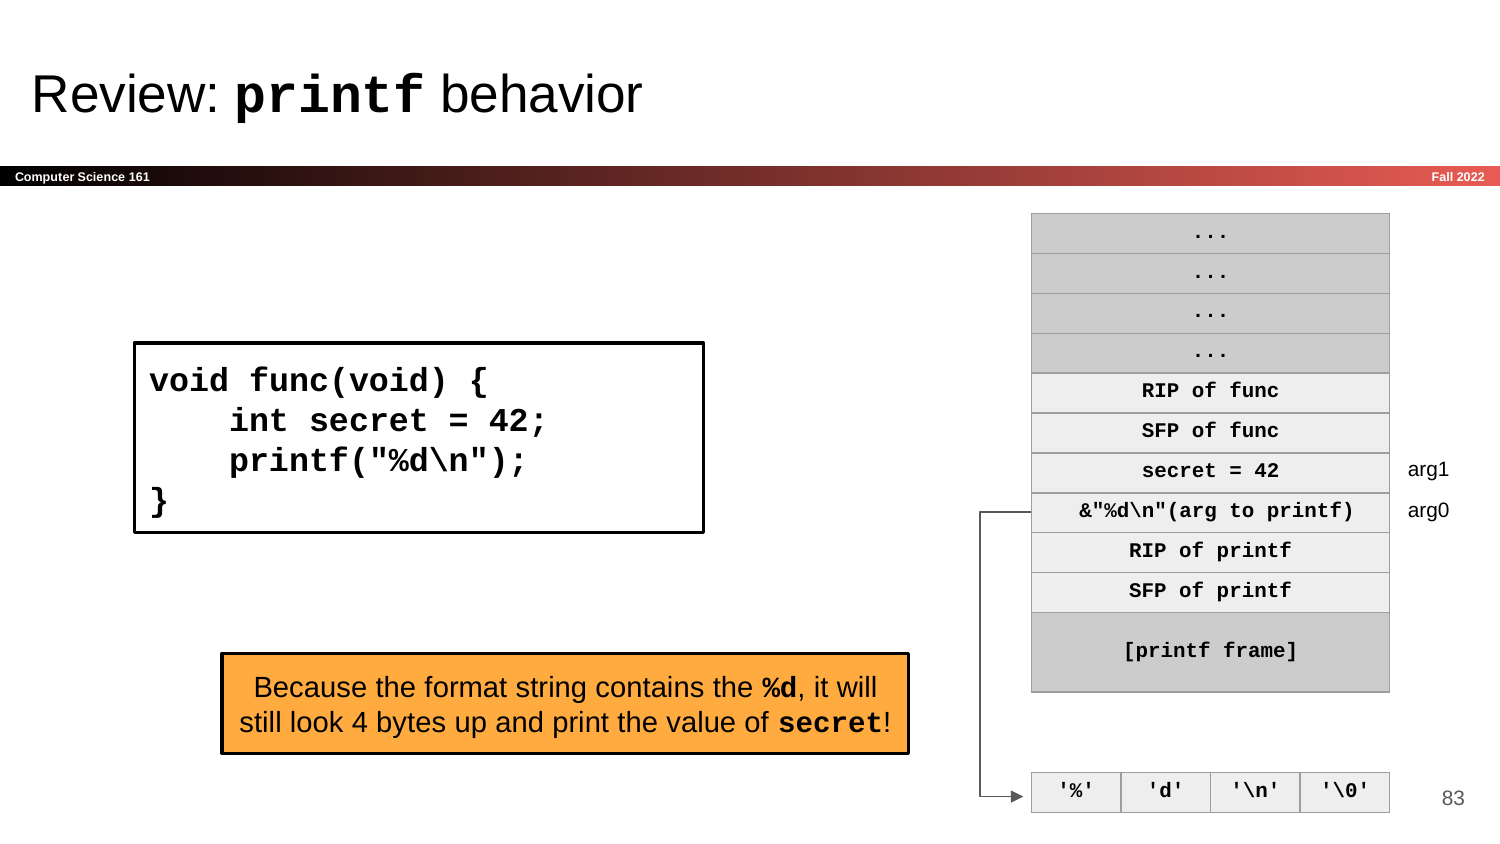

# Review: printf behavior
| ... |  |  |  |
| --- | --- | --- | --- |
| ... |  |  |  |
| ... |  |  |  |
| ... |  |  |  |
| RIP of func |  |  |  |
| SFP of func |  |  |  |
| secret = 42 |  |  |  |
| &"%d\n"(arg to printf) |  |  |  |
| RIP of printf |  |  |  |
| SFP of printf |  |  |  |
| [printf frame] |  |  |  |
void func(void) {
    int secret = 42;
    printf("%d\n");
}
arg1
arg0

Because the format string contains the %d, it will still look 4 bytes up and print the value of secret!
83
| '%' | 'd' | '\n' | '\0' |
| --- | --- | --- | --- |